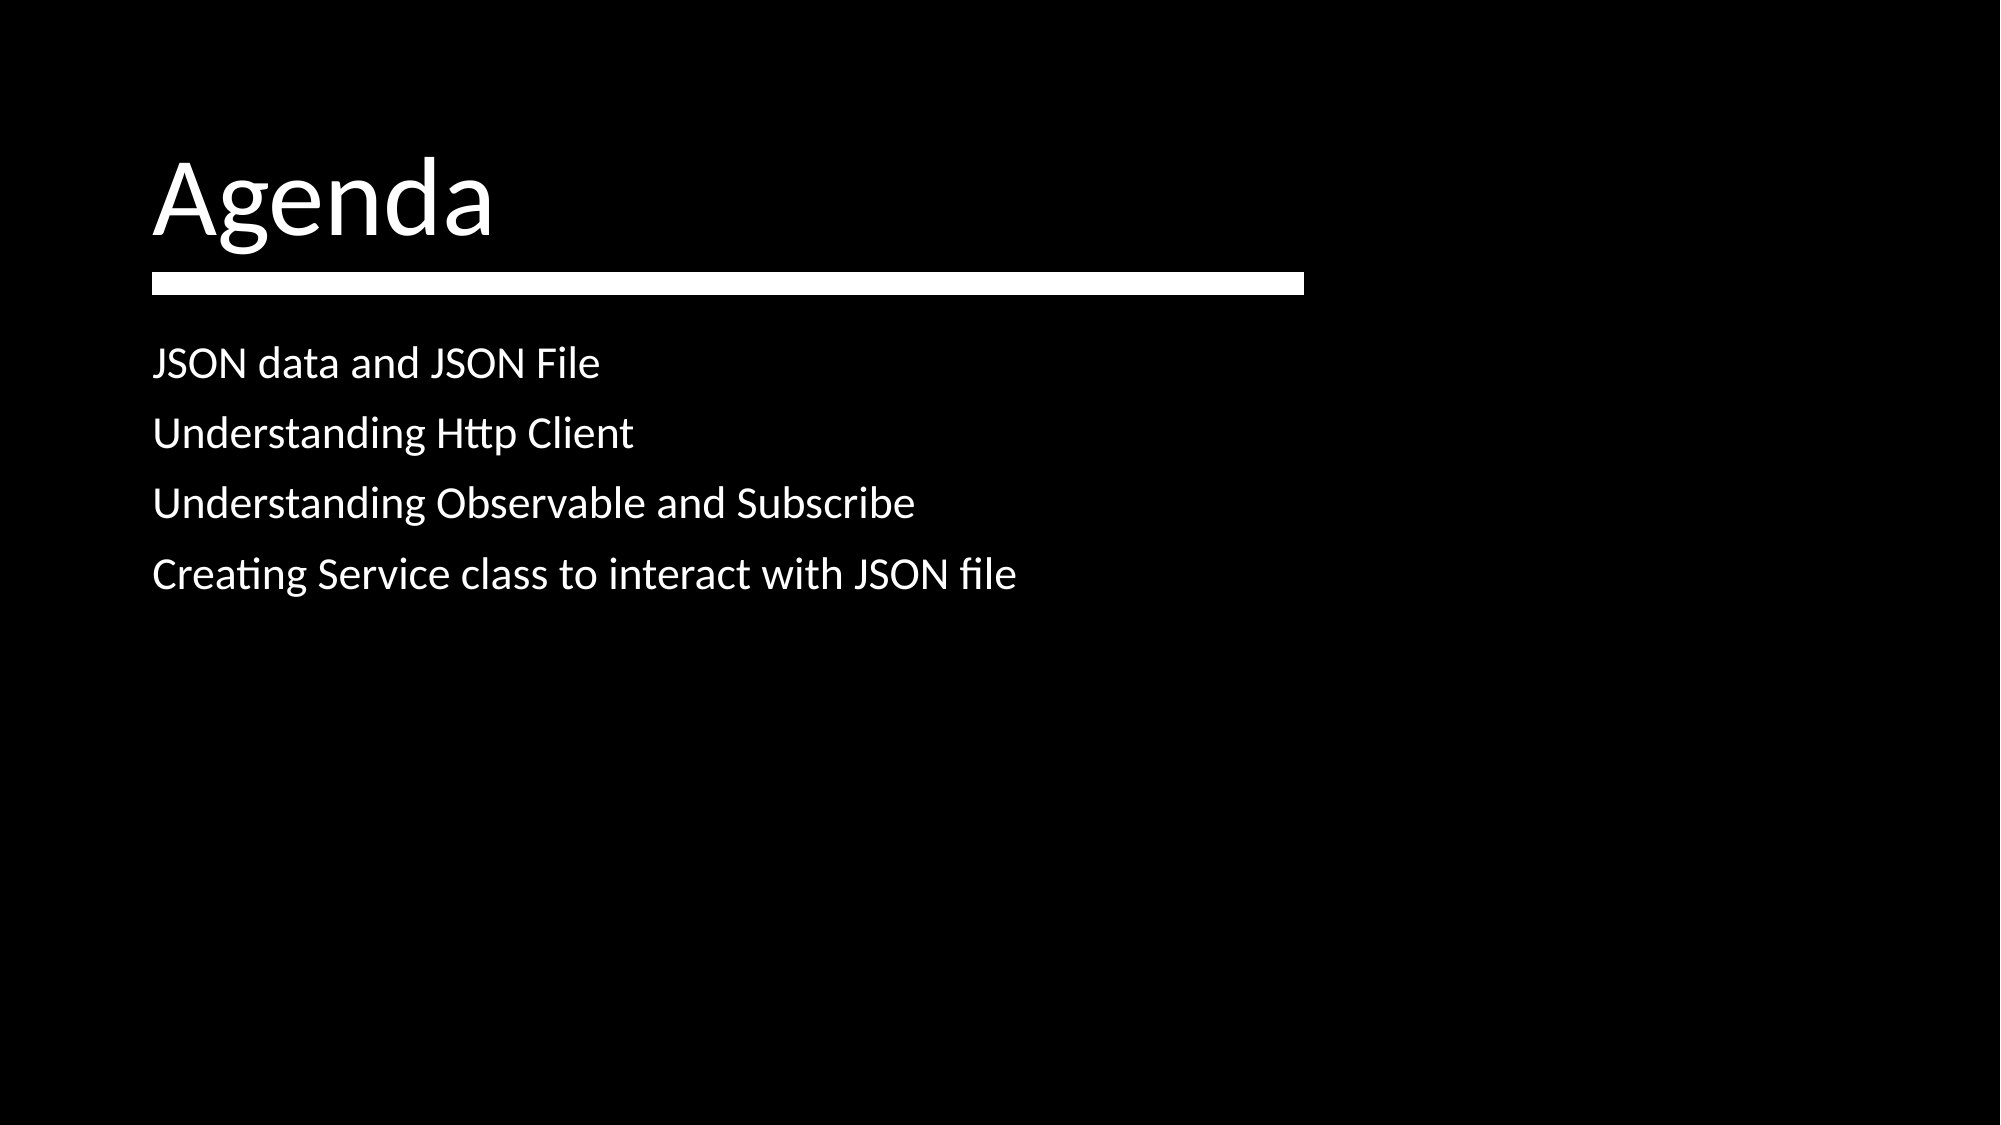

# Agenda

JSON data and JSON File
Understanding Http Client
Understanding Observable and Subscribe
Creating Service class to interact with JSON file